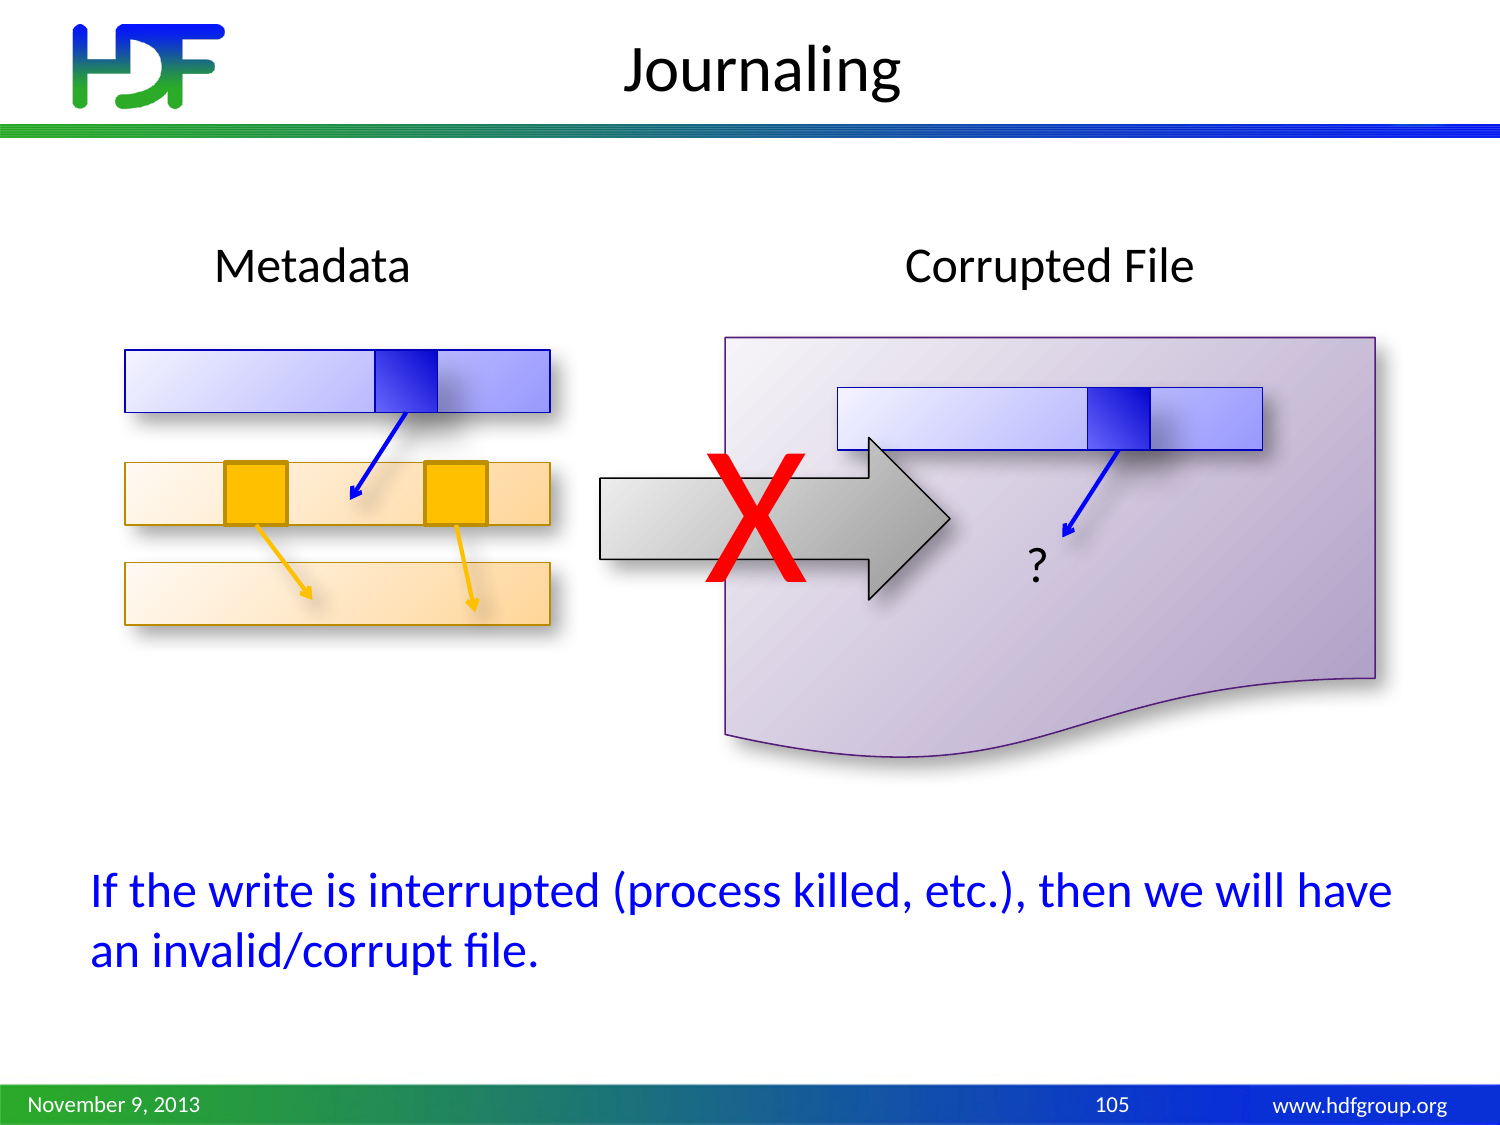

# Journaling
Metadata
Corrupted File

X

?

If the write is interrupted (process killed, etc.), then we will have an invalid/corrupt file.
November 9, 2013
105